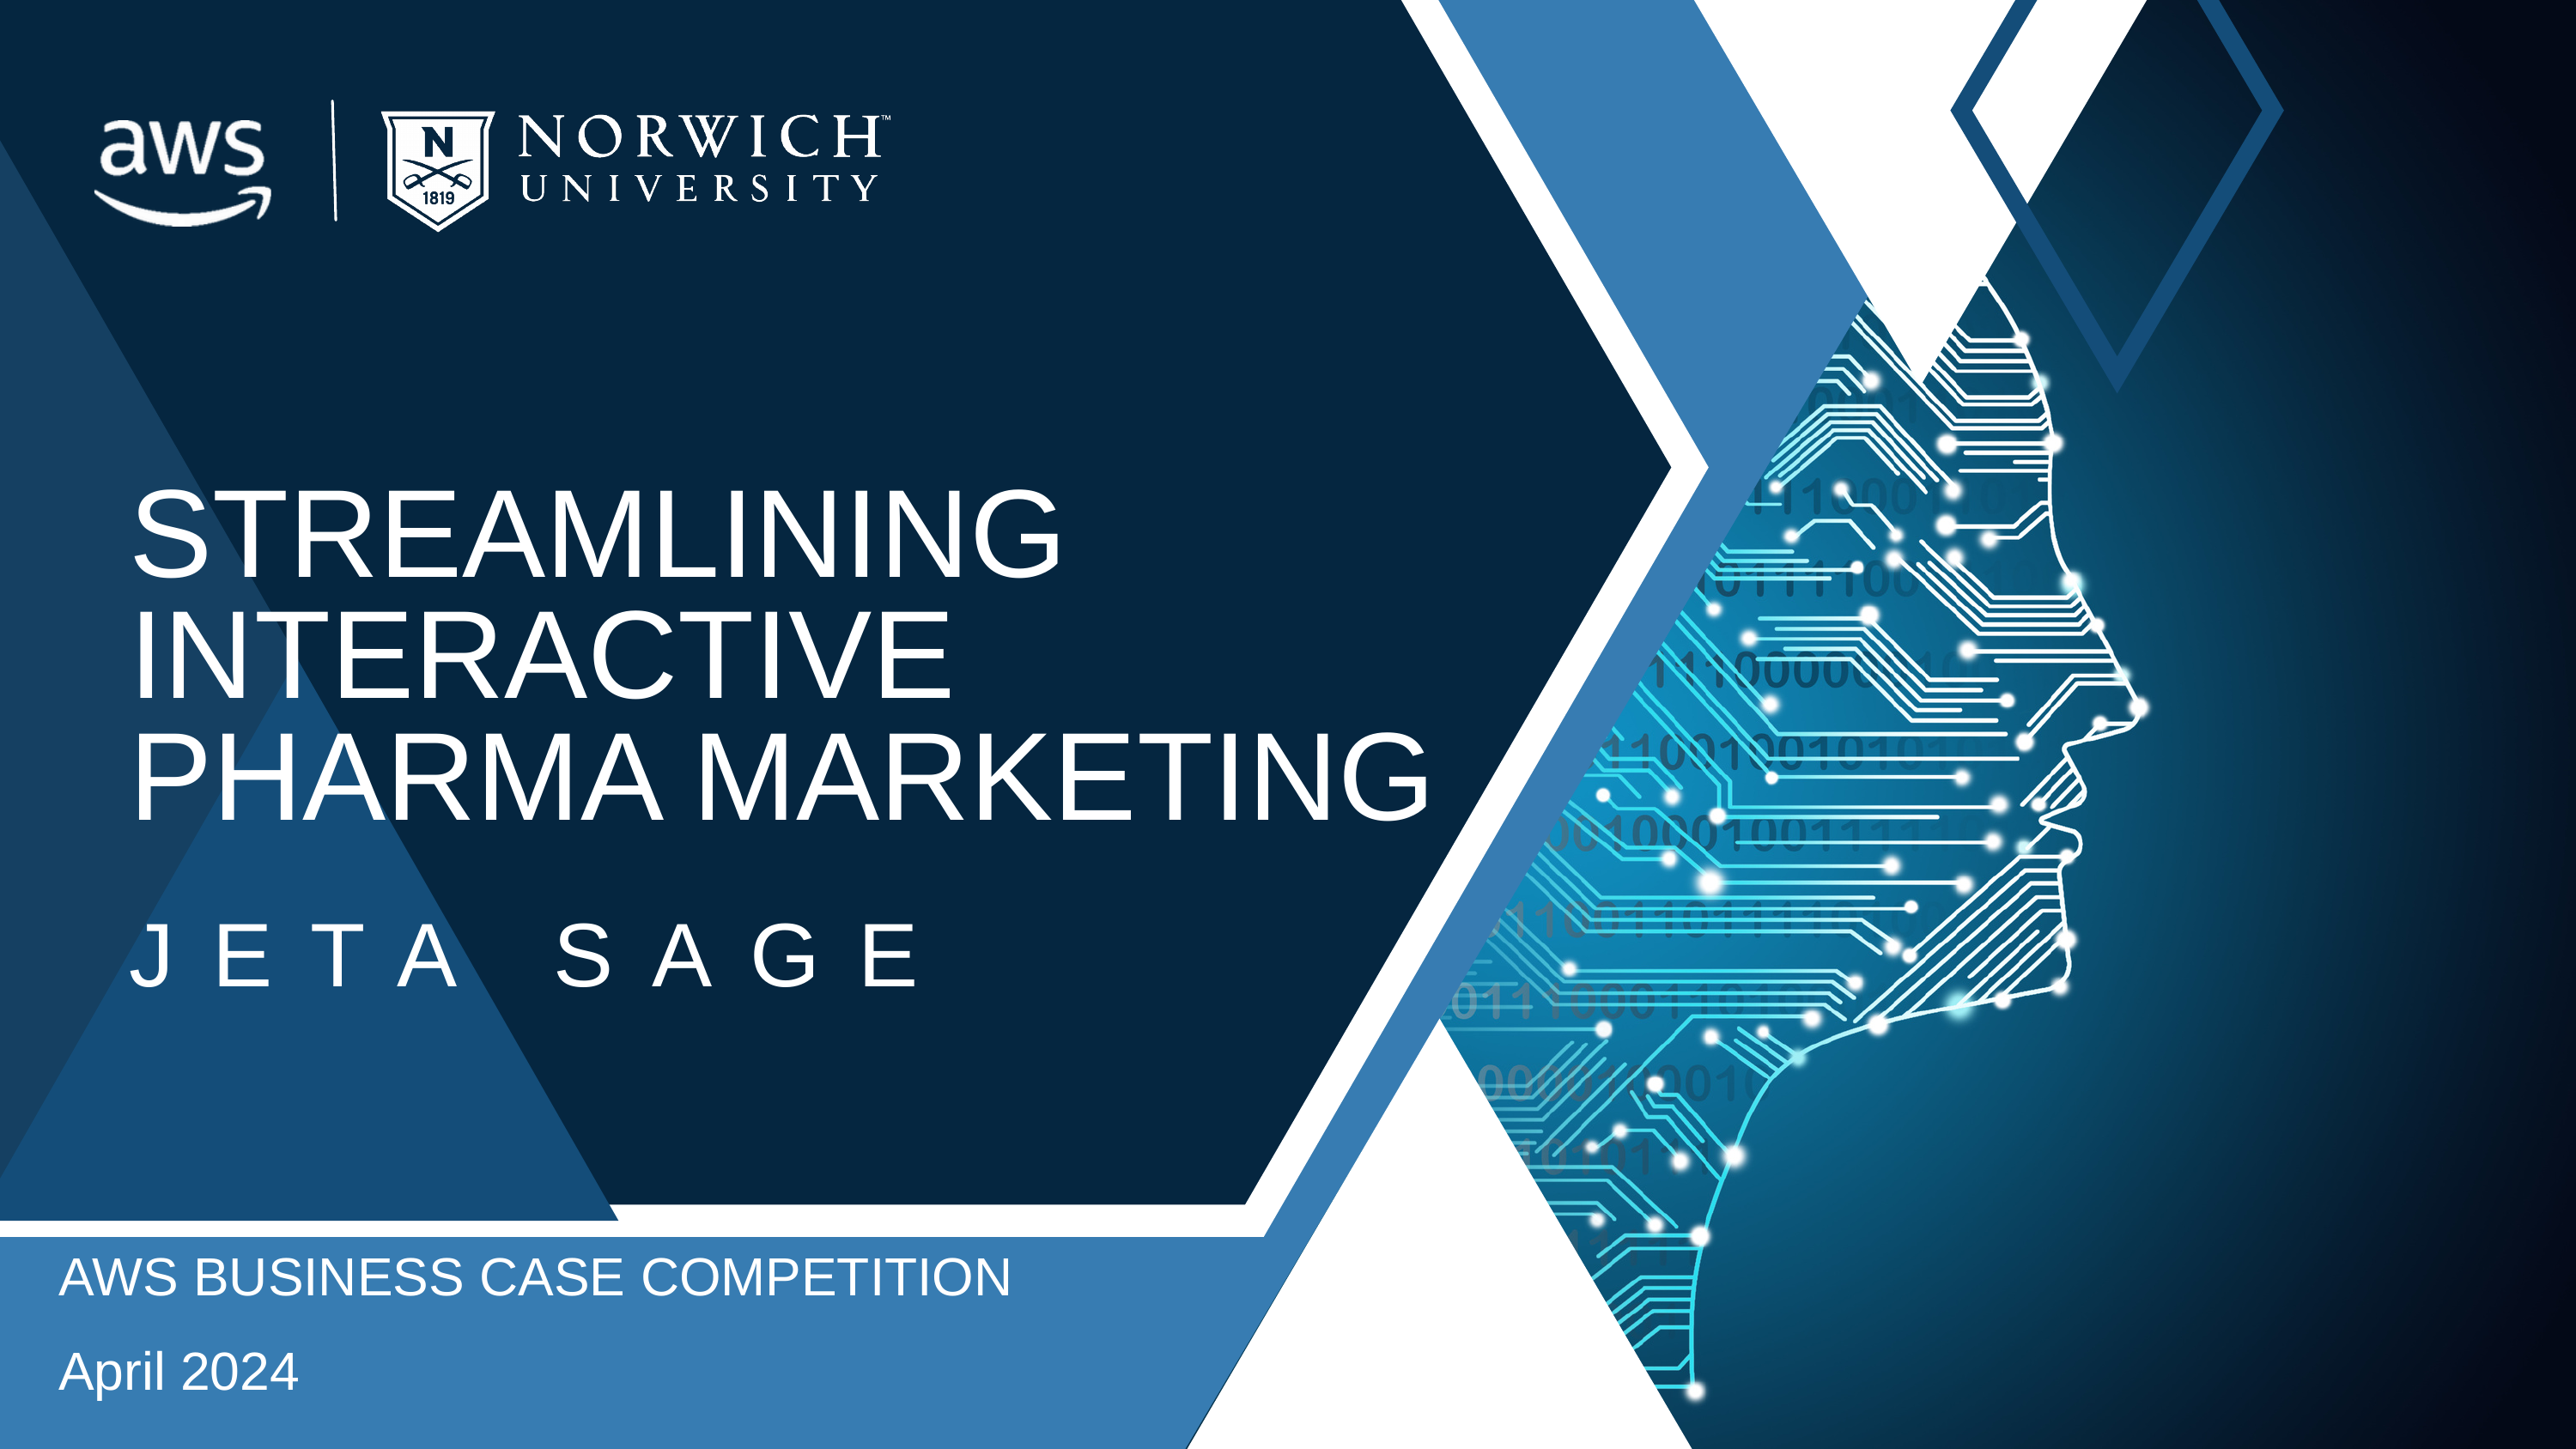

STREAMLINING INTERACTIVE PHARMA MARKETING

JETA SAGE

AWS BUSINESS CASE COMPETITION
April 2024